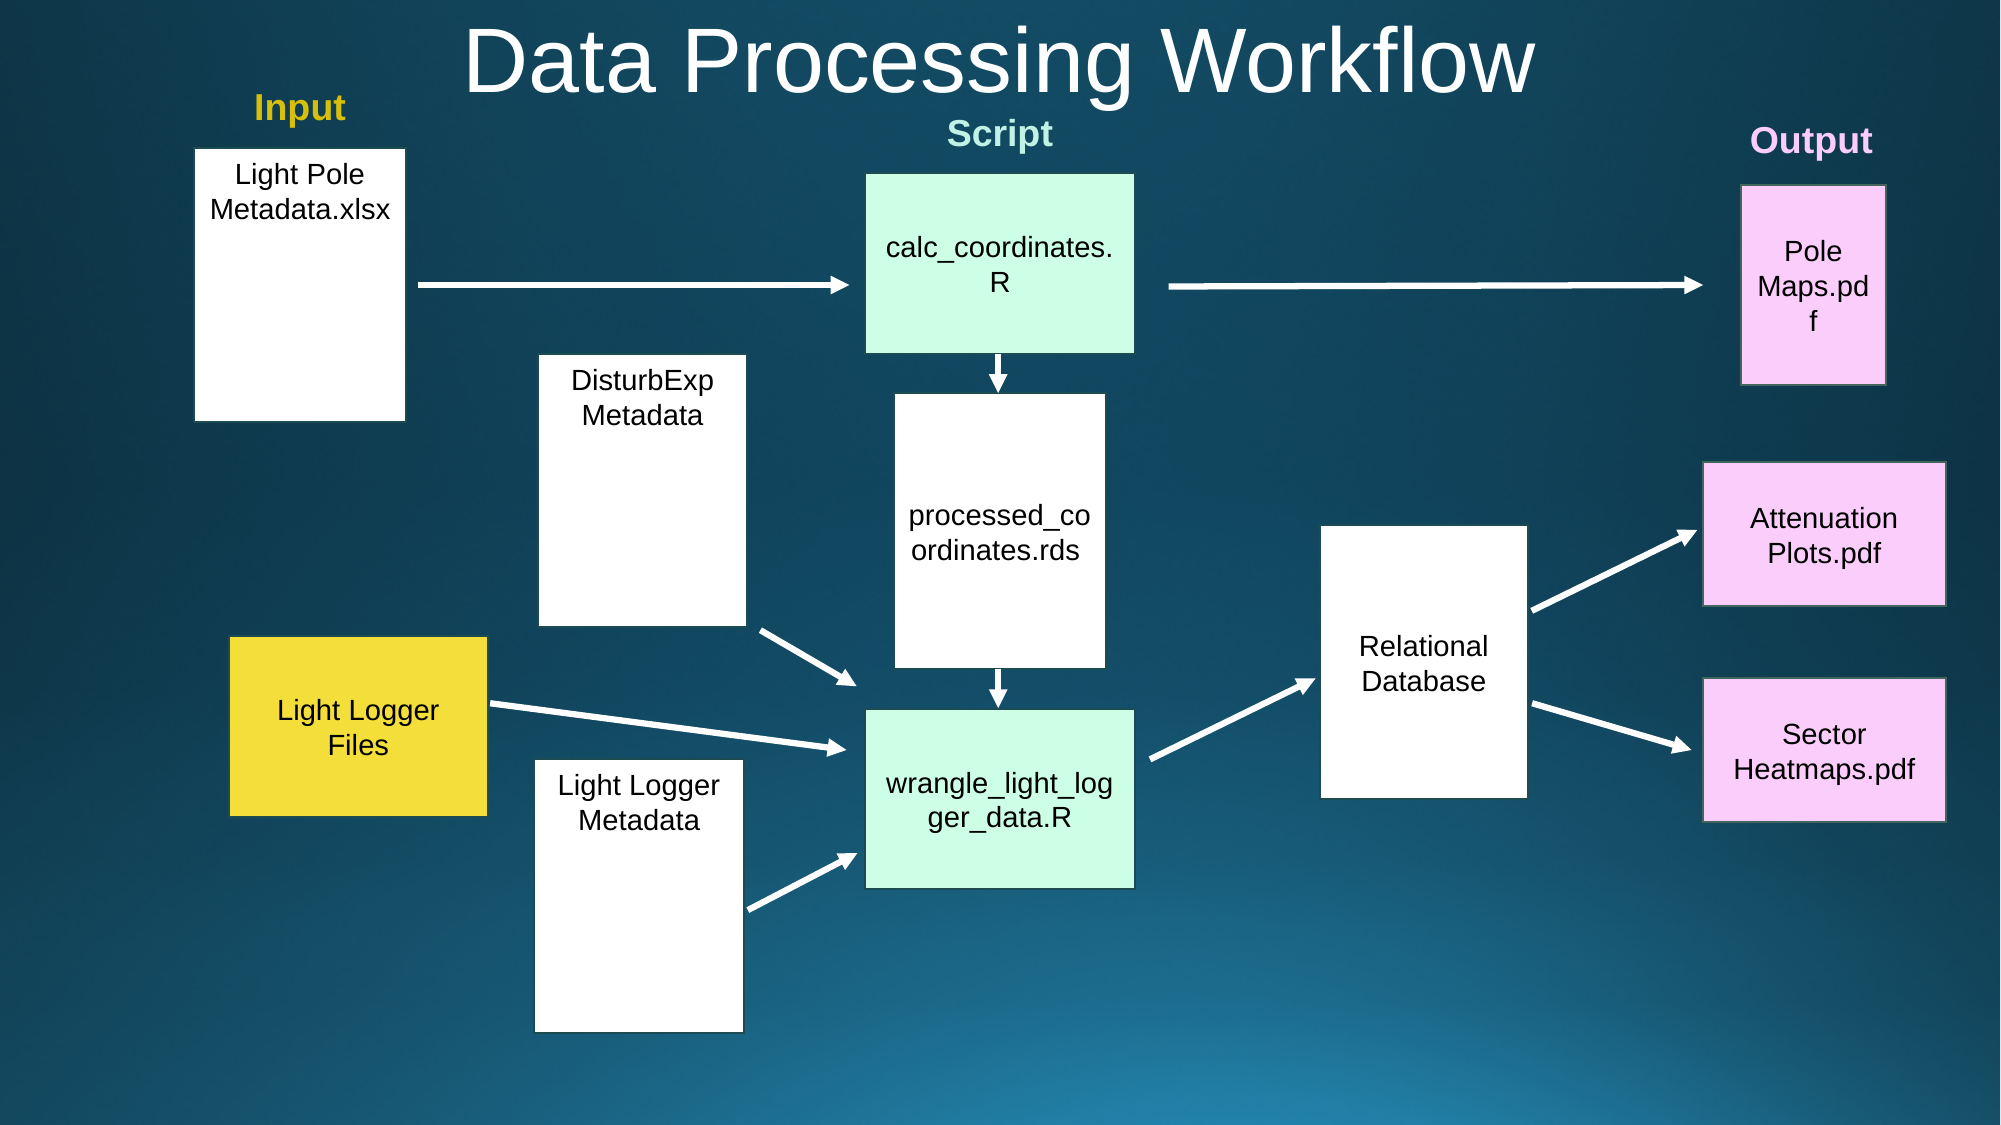

# Data Processing Workflow
Input
Script
Output
Pole Maps.pdf
Attenuation Plots.pdf
Sector Heatmaps.pdf
Light Pole Metadata.xlsx

calc_coordinates.R
DisturbExp Metadata

processed_coordinates.rds
Relational
Database
Light Logger Files
wrangle_light_logger_data.R
Light Logger Metadata